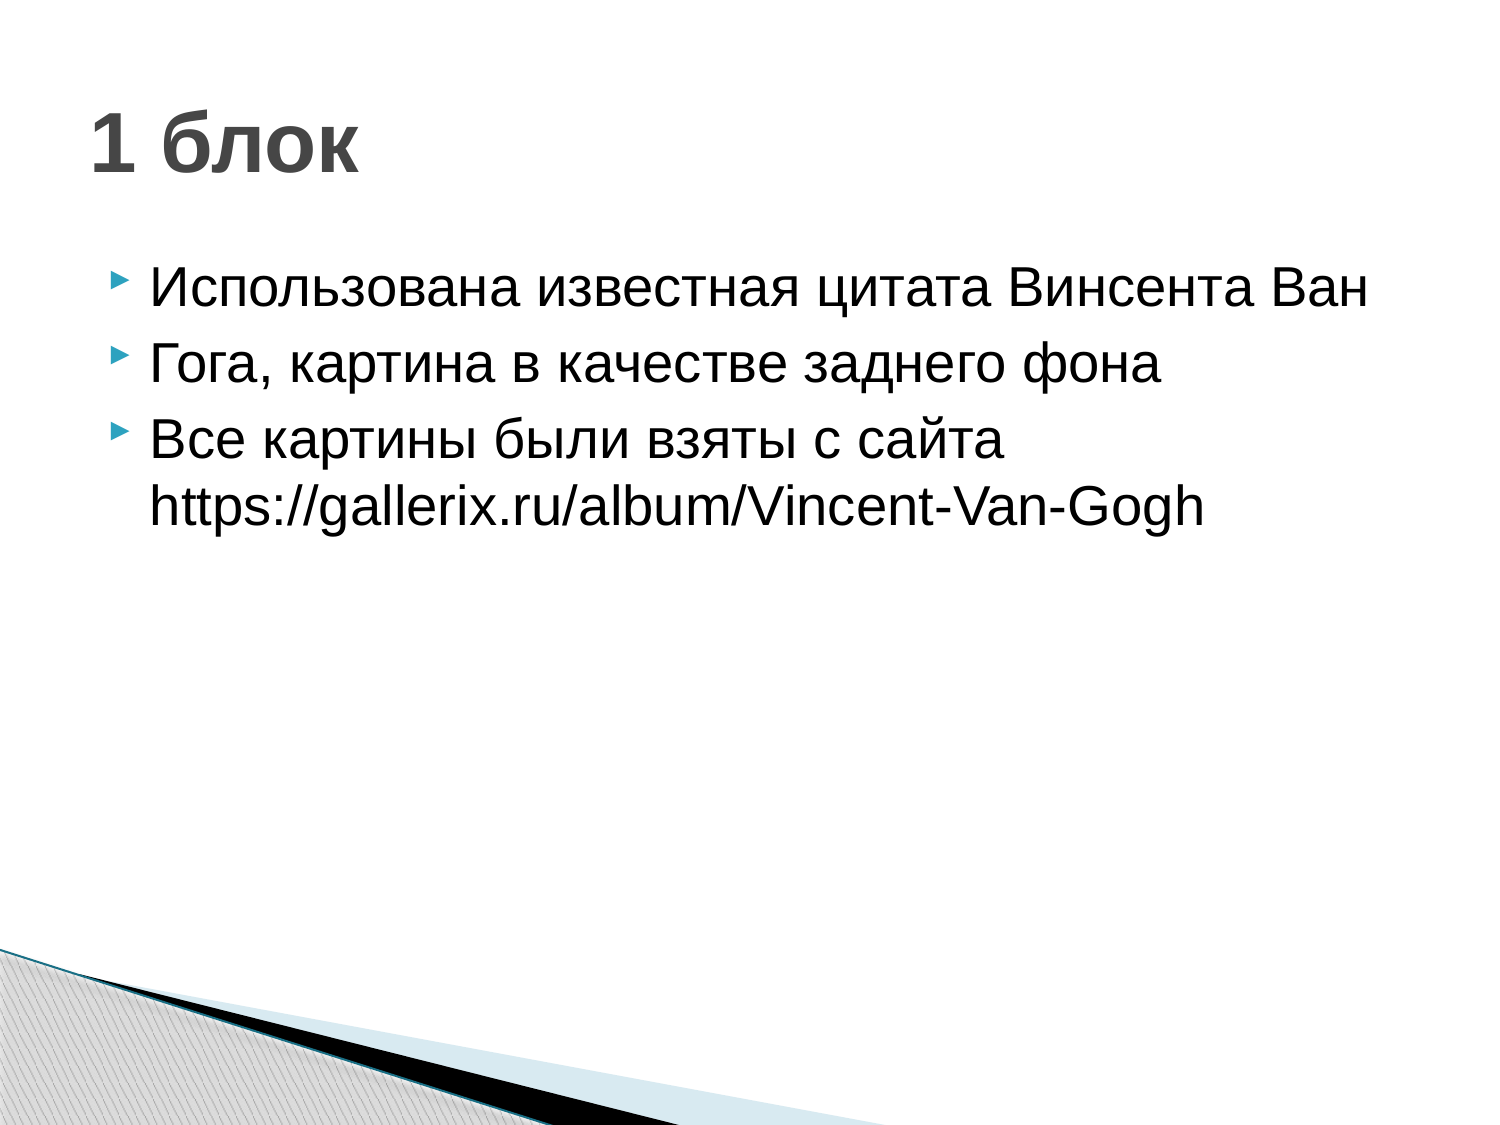

# 1 блок
Использована известная цитата Винсента Ван
Гога, картина в качестве заднего фона
Все картины были взяты с сайта https://gallerix.ru/album/Vincent-Van-Gogh